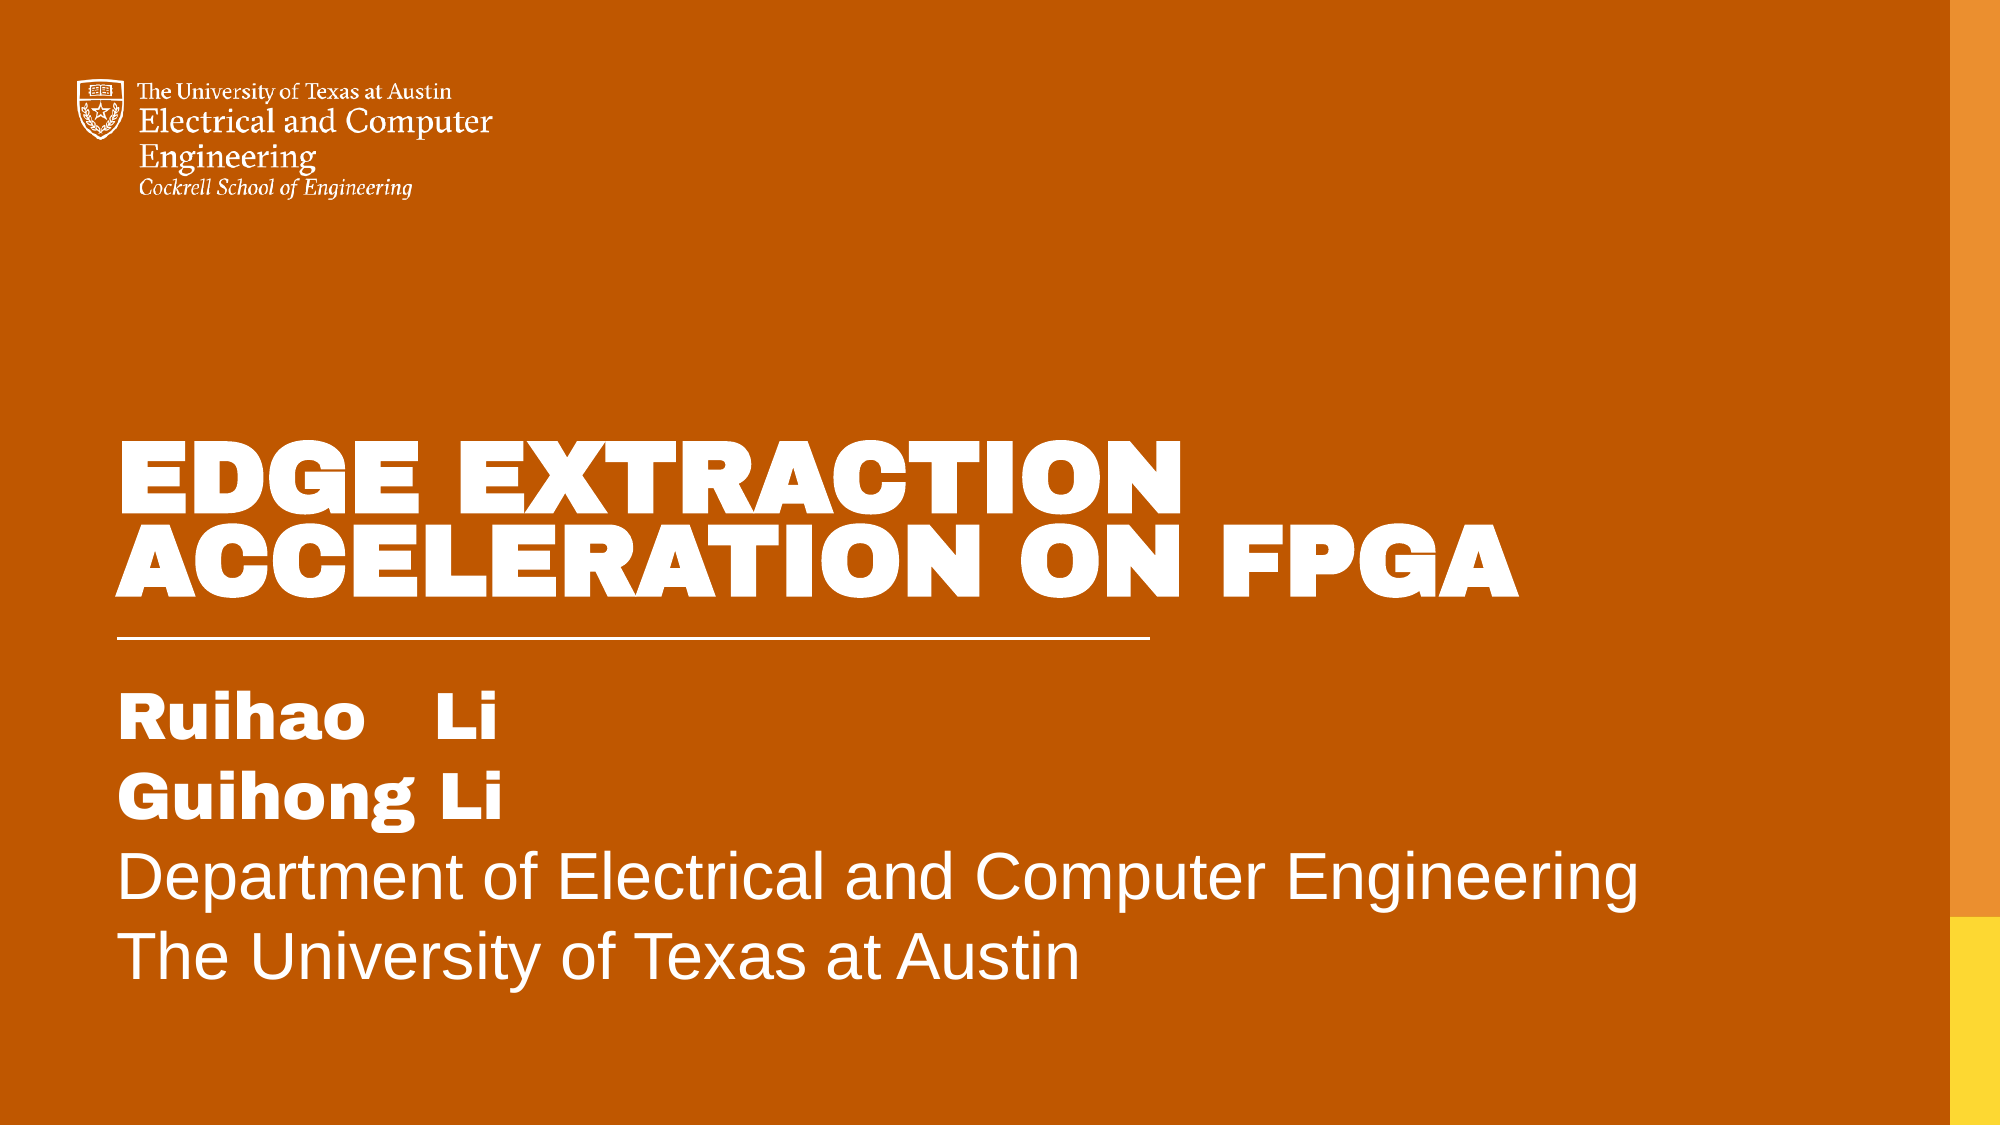

EDGE extraction ACCELERATION ON fpga
Ruihao   Li
Guihong Li
Department of Electrical and Computer Engineering
The University of Texas at Austin